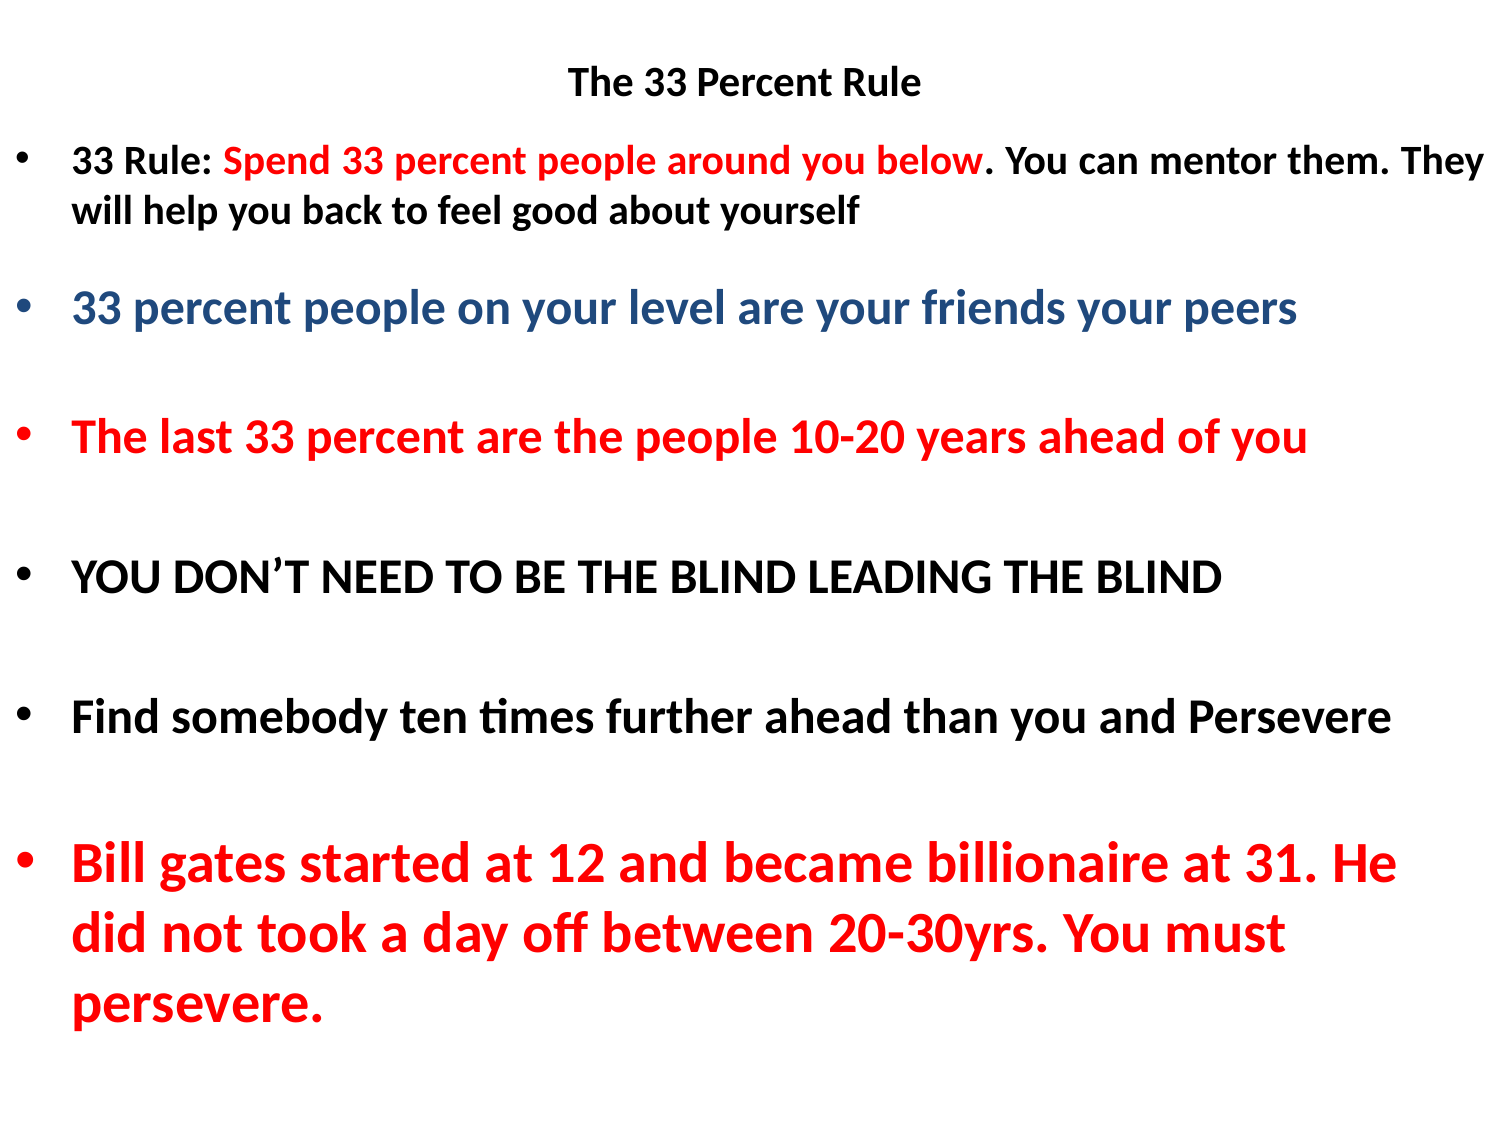

# The 33 Percent Rule
33 Rule: Spend 33 percent people around you below. You can mentor them. They will help you back to feel good about yourself

33 percent people on your level are your friends your peers

The last 33 percent are the people 10-20 years ahead of you

YOU DON’T NEED TO BE THE BLIND LEADING THE BLIND

Find somebody ten times further ahead than you and Persevere

Bill gates started at 12 and became billionaire at 31. He did not took a day off between 20-30yrs. You must persevere.